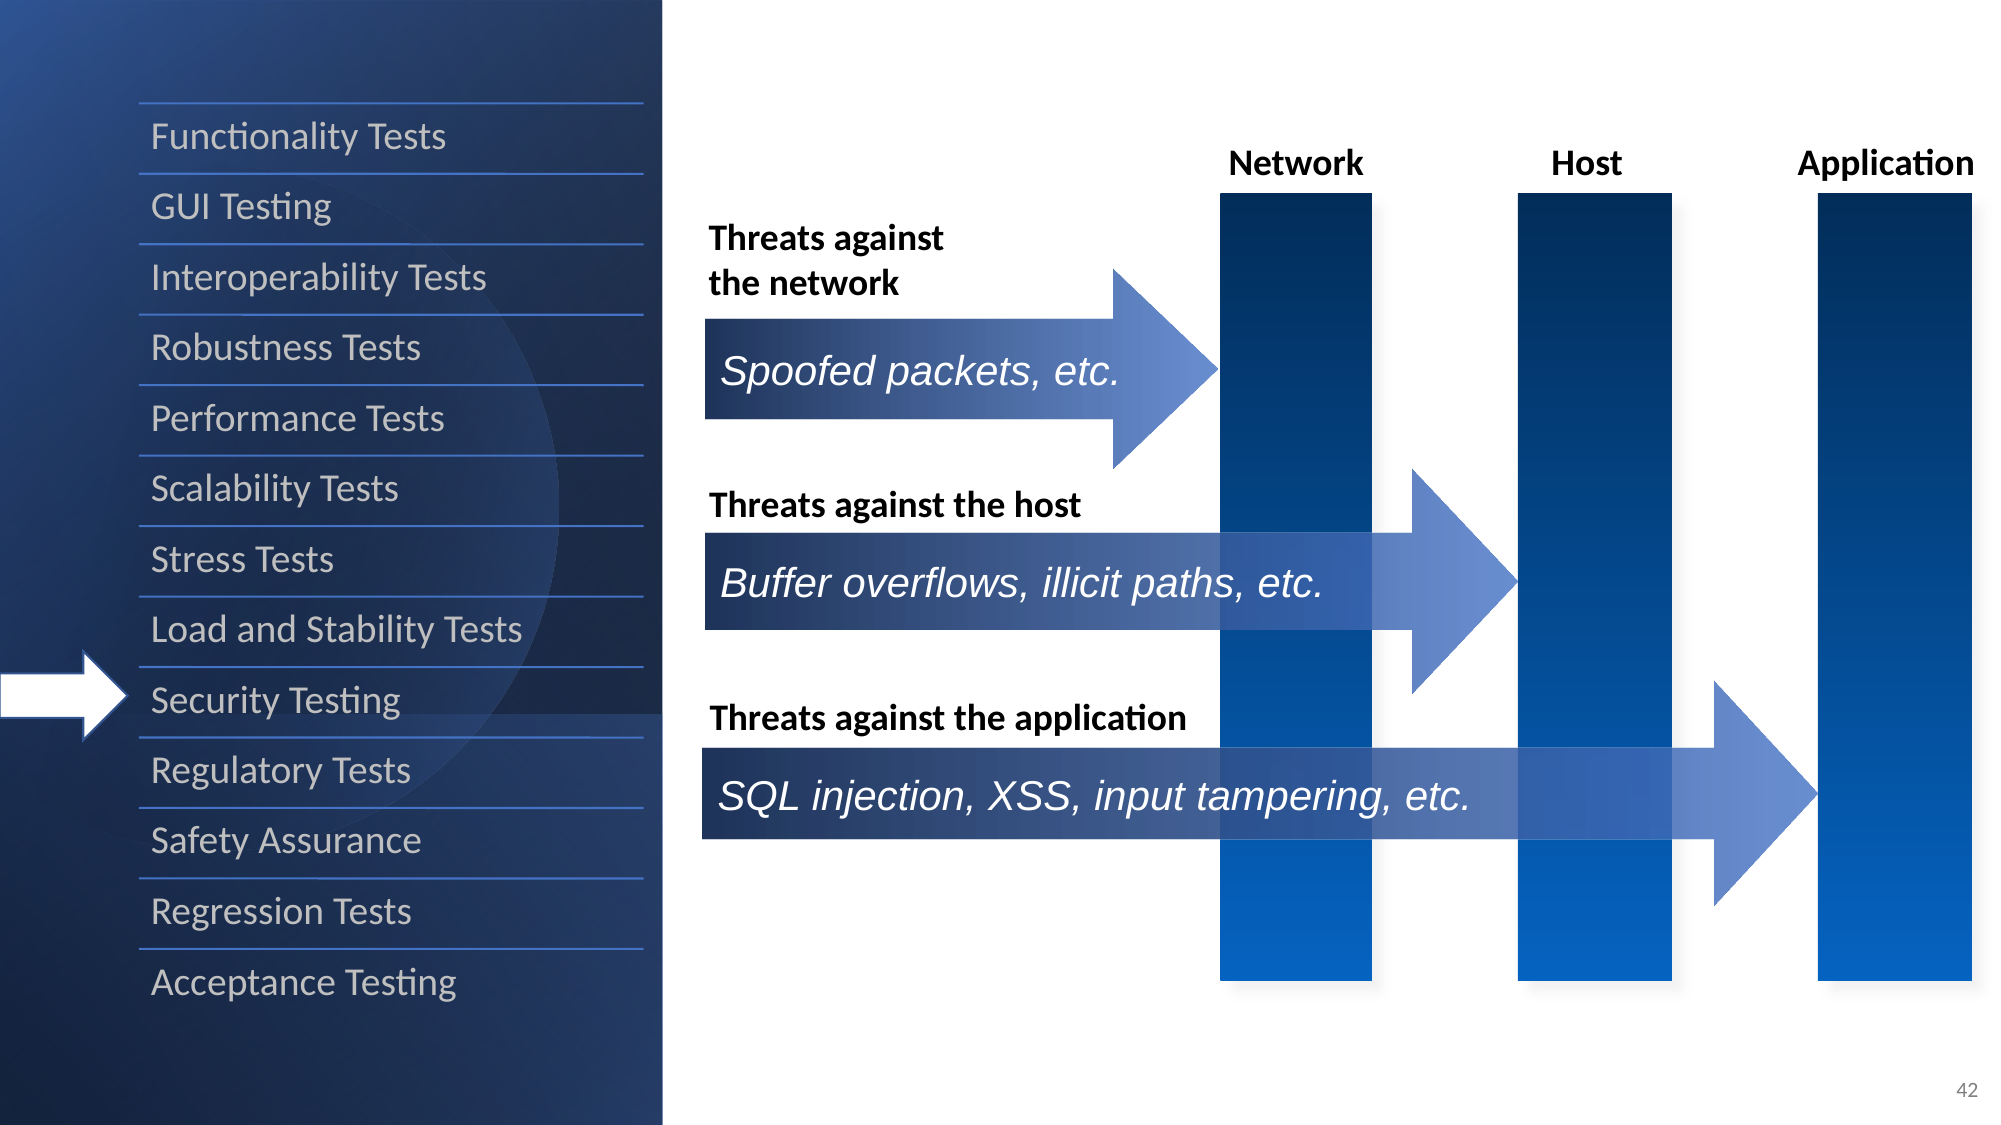

Functionality Tests
GUI Testing
Interoperability Tests
Robustness Tests
Performance Tests
Scalability Tests
Stress Tests
Load and Stability Tests
Security Testing
Regulatory Tests
Safety Assurance
Regression Tests
Acceptance Testing
Network
Host
Application

Threats against
the network

Spoofed packets, etc.
Buffer overflows, illicit paths, etc.
Threats against the host

SQL injection, XSS, input tampering, etc.
Threats against the application
42